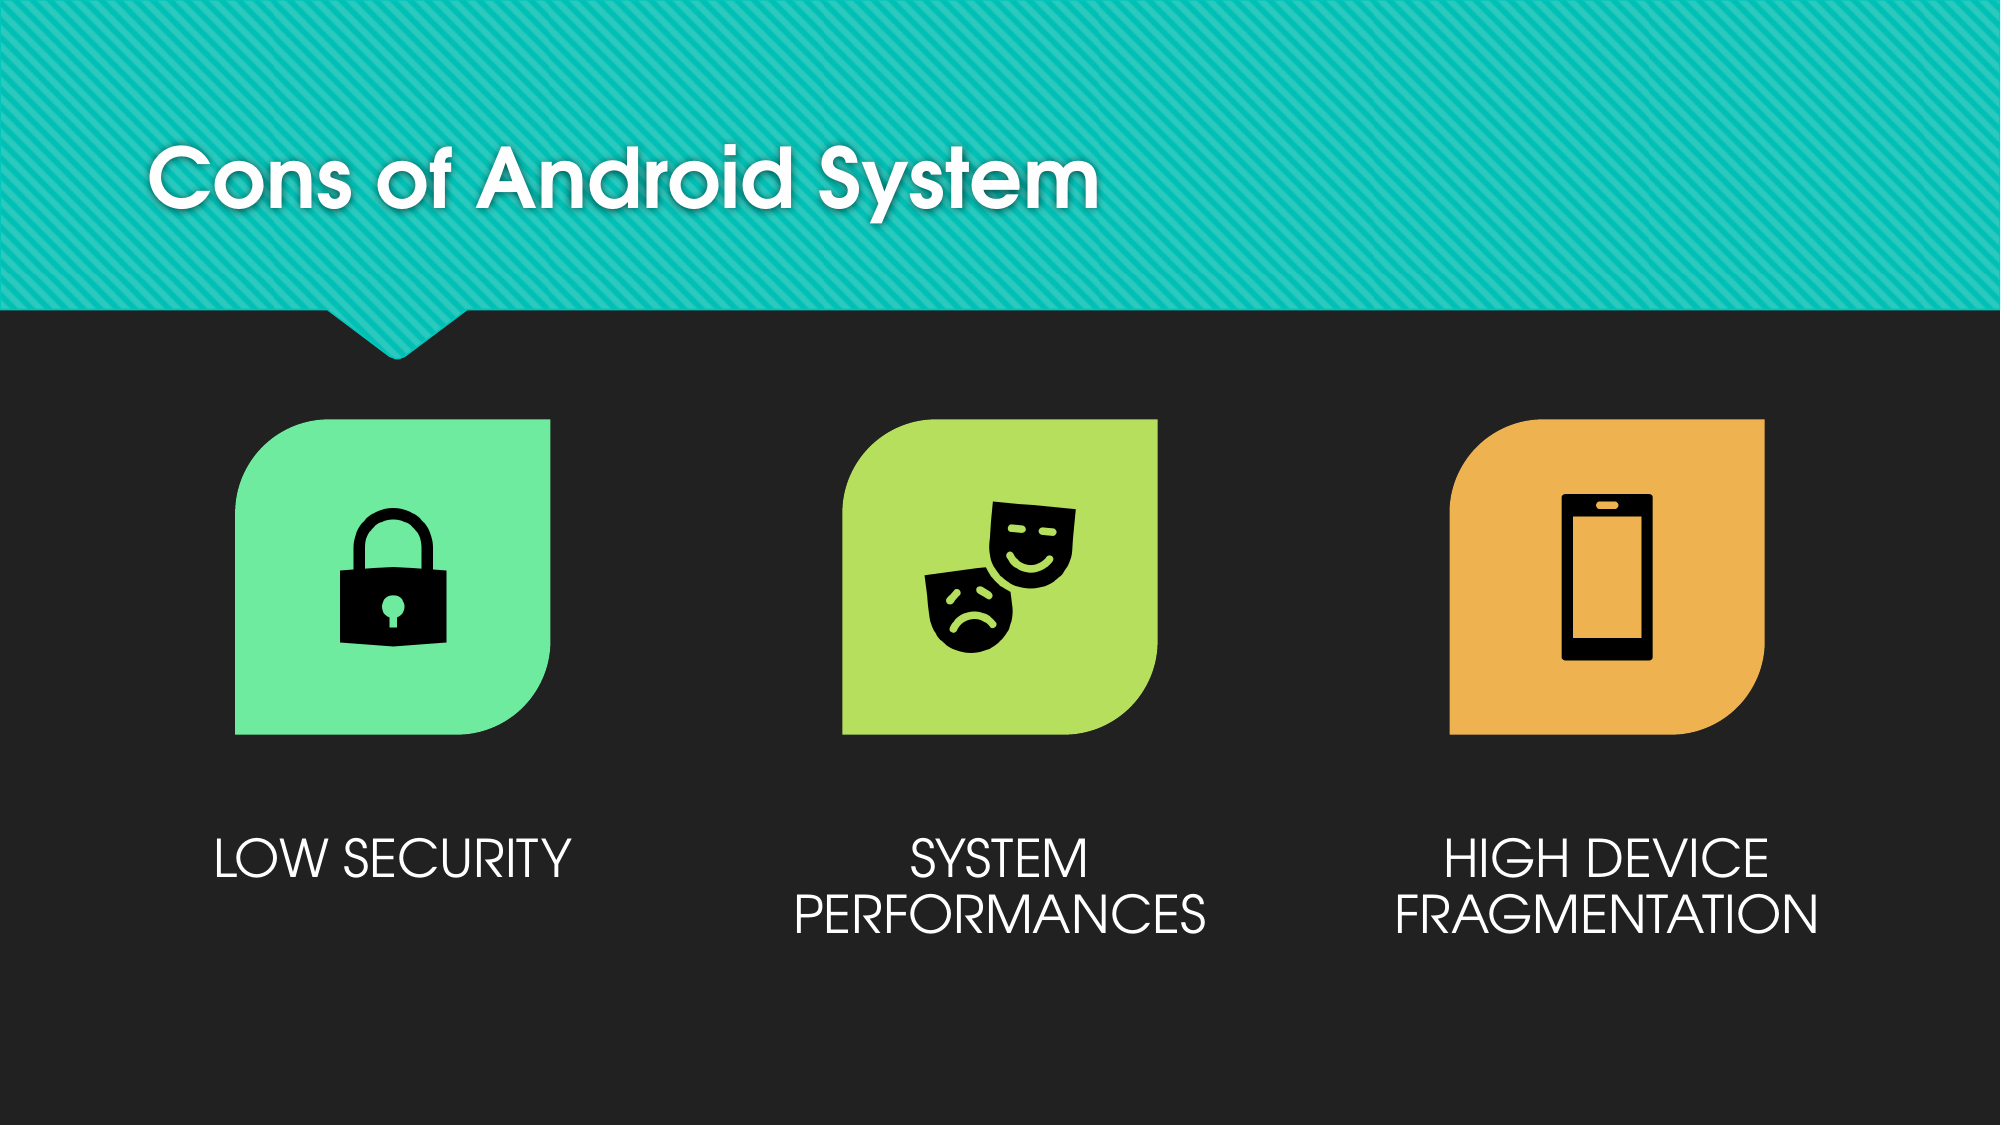

# Cons of Android System
Low Security
System performances
High device fragmentation